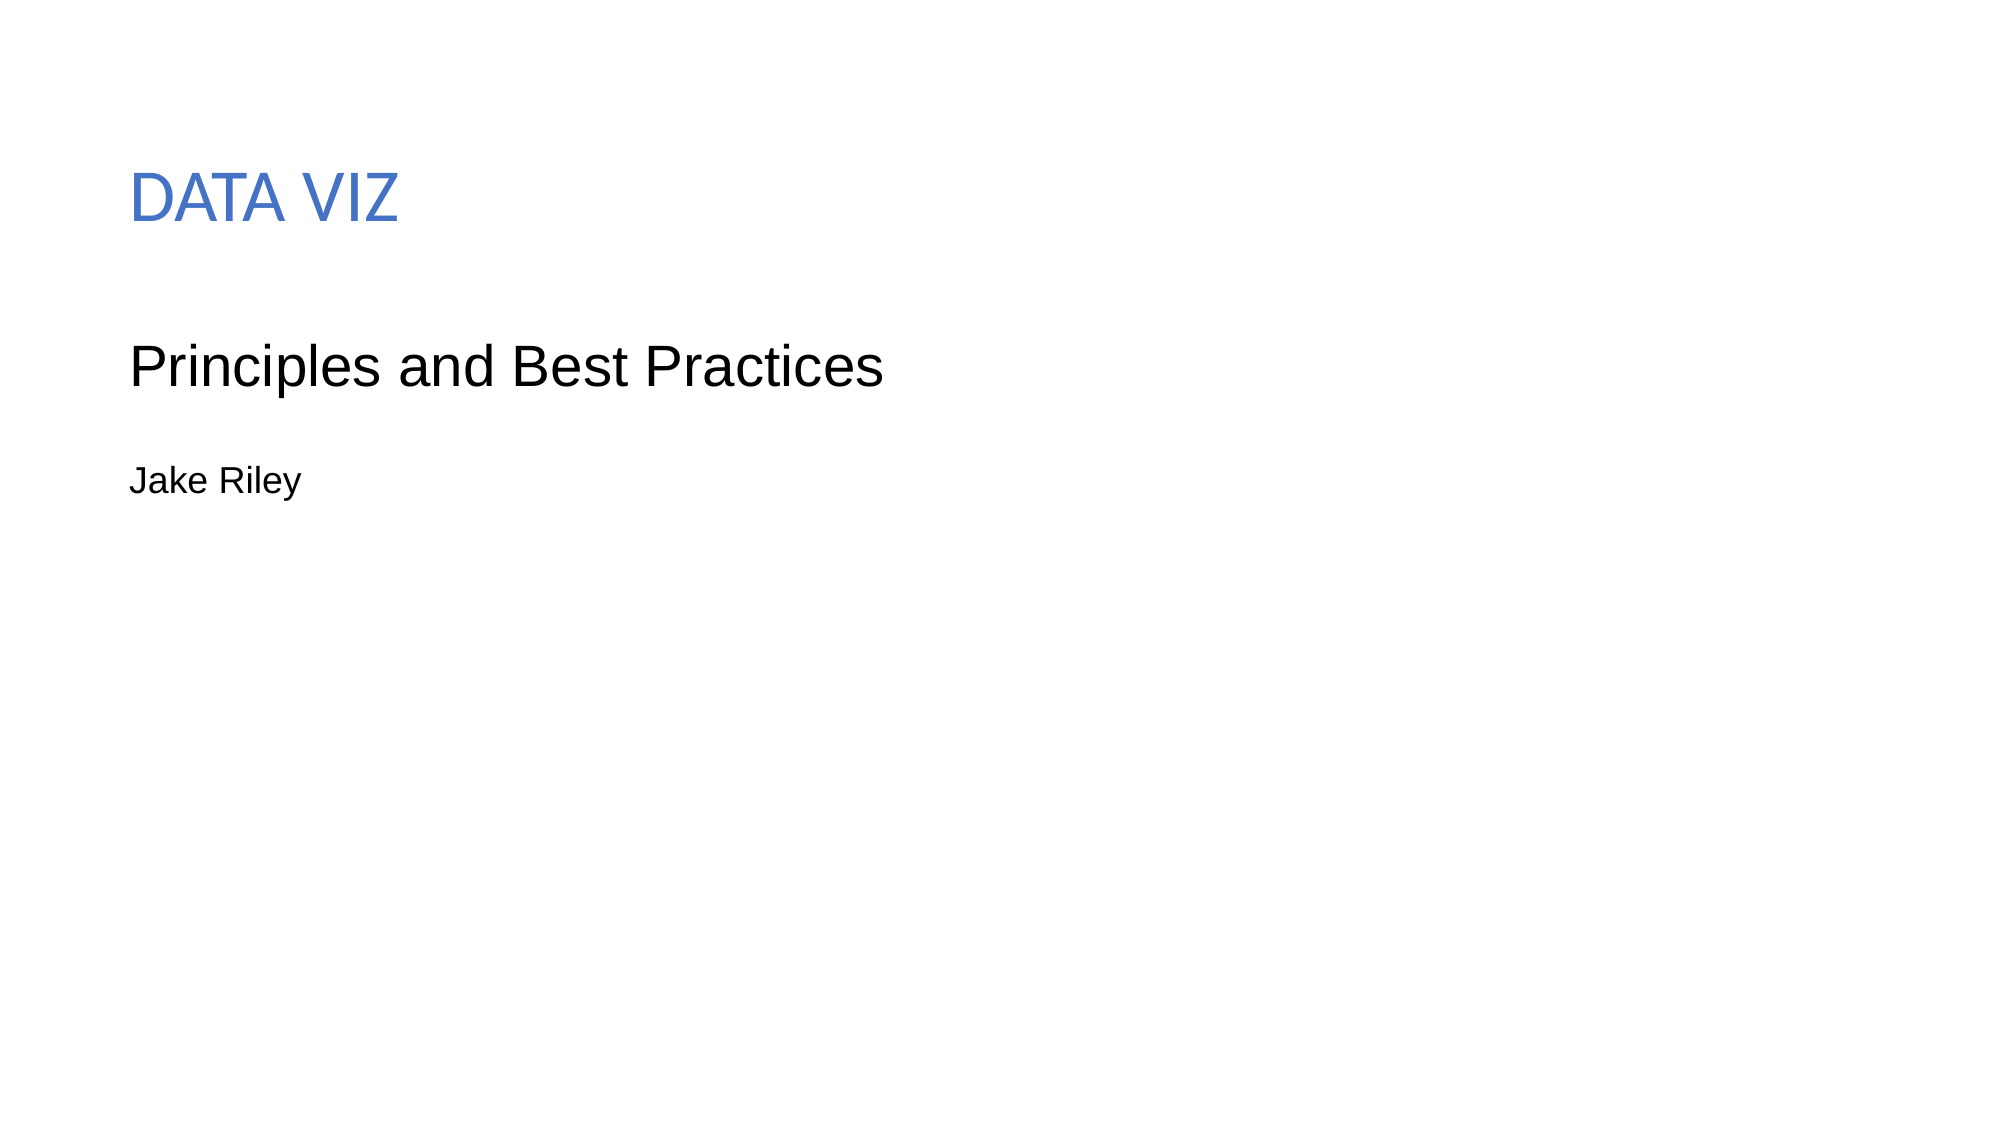

# Data viz
Principles and Best Practices
Jake Riley